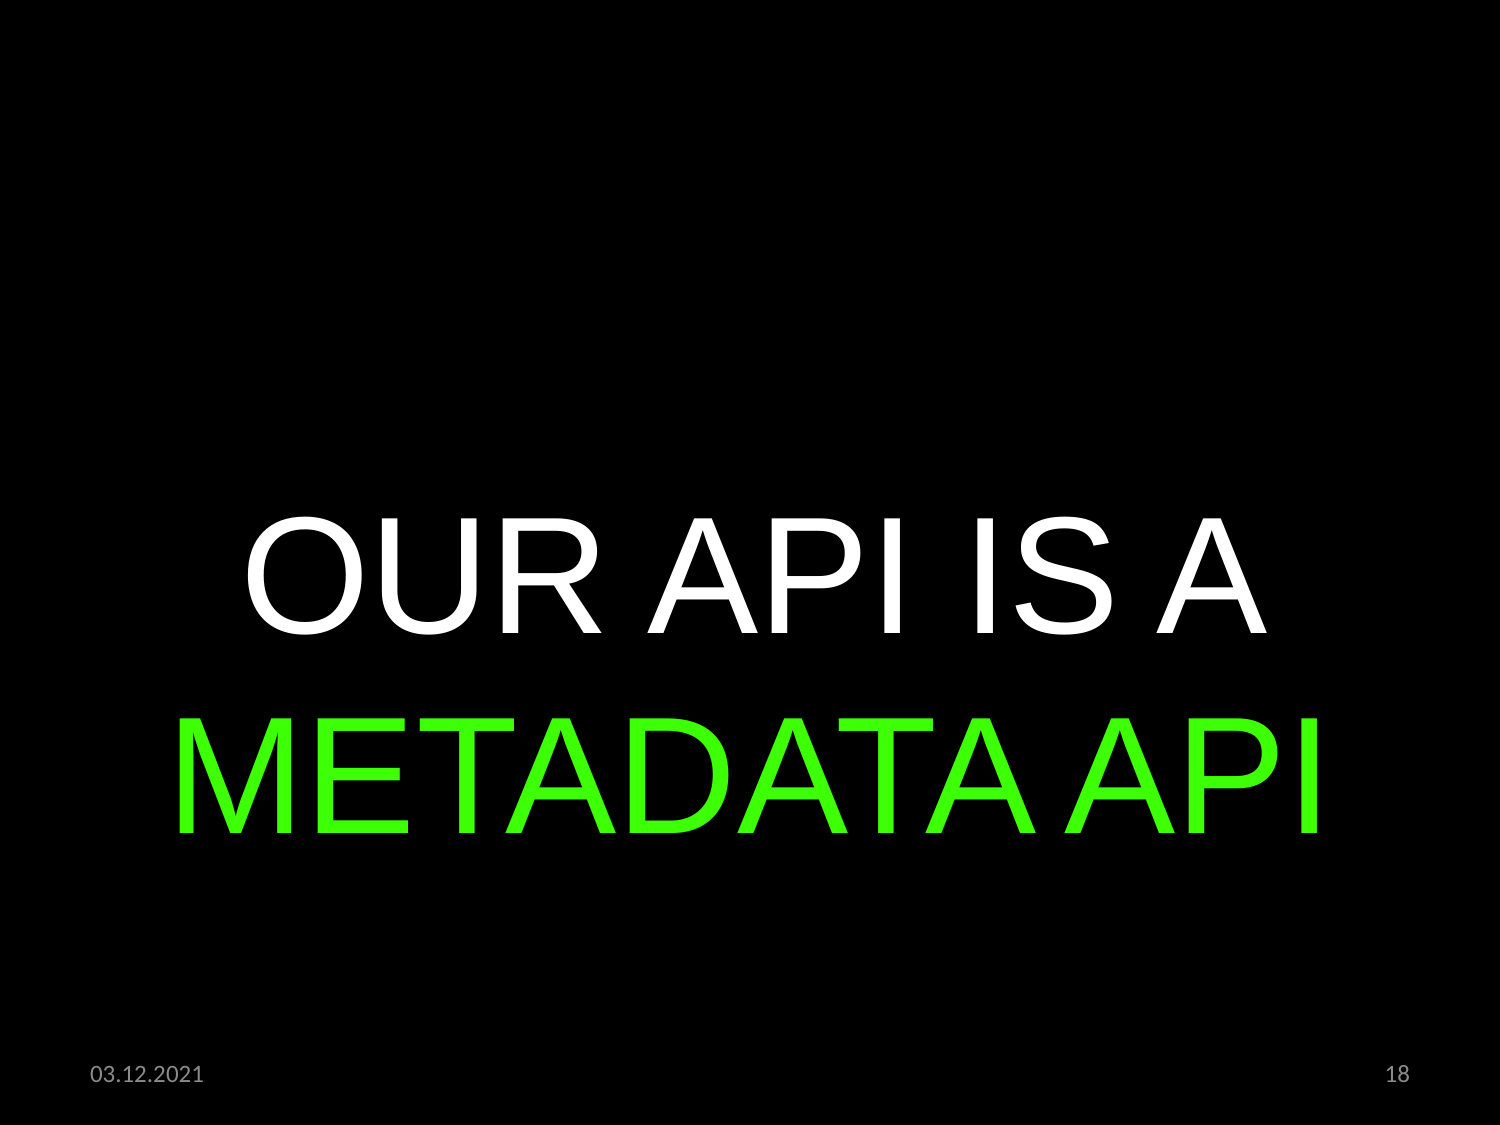

OUR API IS A METADATA API
03.12.2021
18